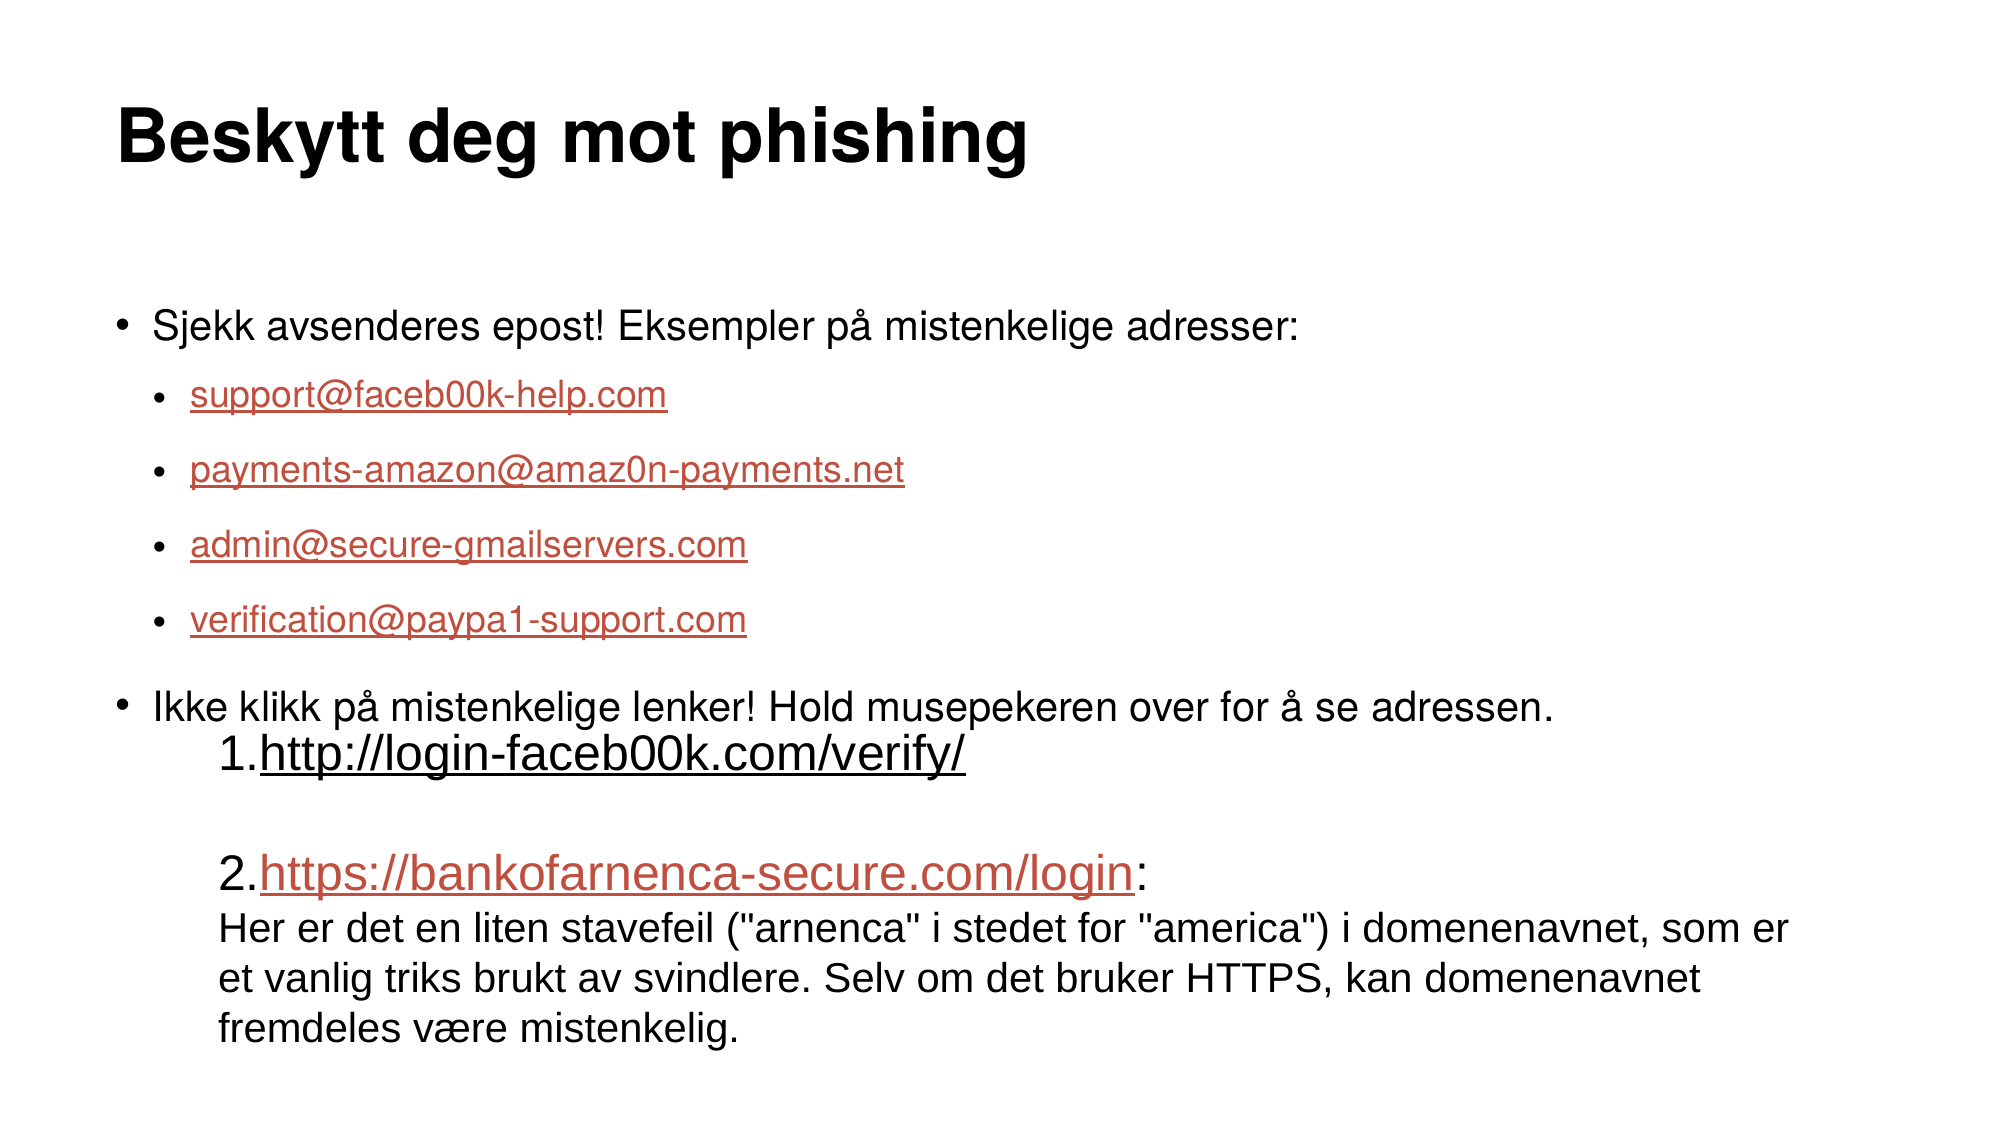

# Beskytt deg mot phishing
Sjekk avsenderes epost! Eksempler på mistenkelige adresser:
support@faceb00k-help.com
payments-amazon@amaz0n-payments.net
admin@secure-gmailservers.com
verification@paypa1-support.com
Ikke klikk på mistenkelige lenker! Hold musepekeren over for å se adressen.

http://login-faceb00k.com/verify/

https://bankofarnenca-secure.com/login:
Her er det en liten stavefeil ("arnenca" i stedet for "america") i domenenavnet, som er et vanlig triks brukt av svindlere. Selv om det bruker HTTPS, kan domenenavnet fremdeles være mistenkelig.